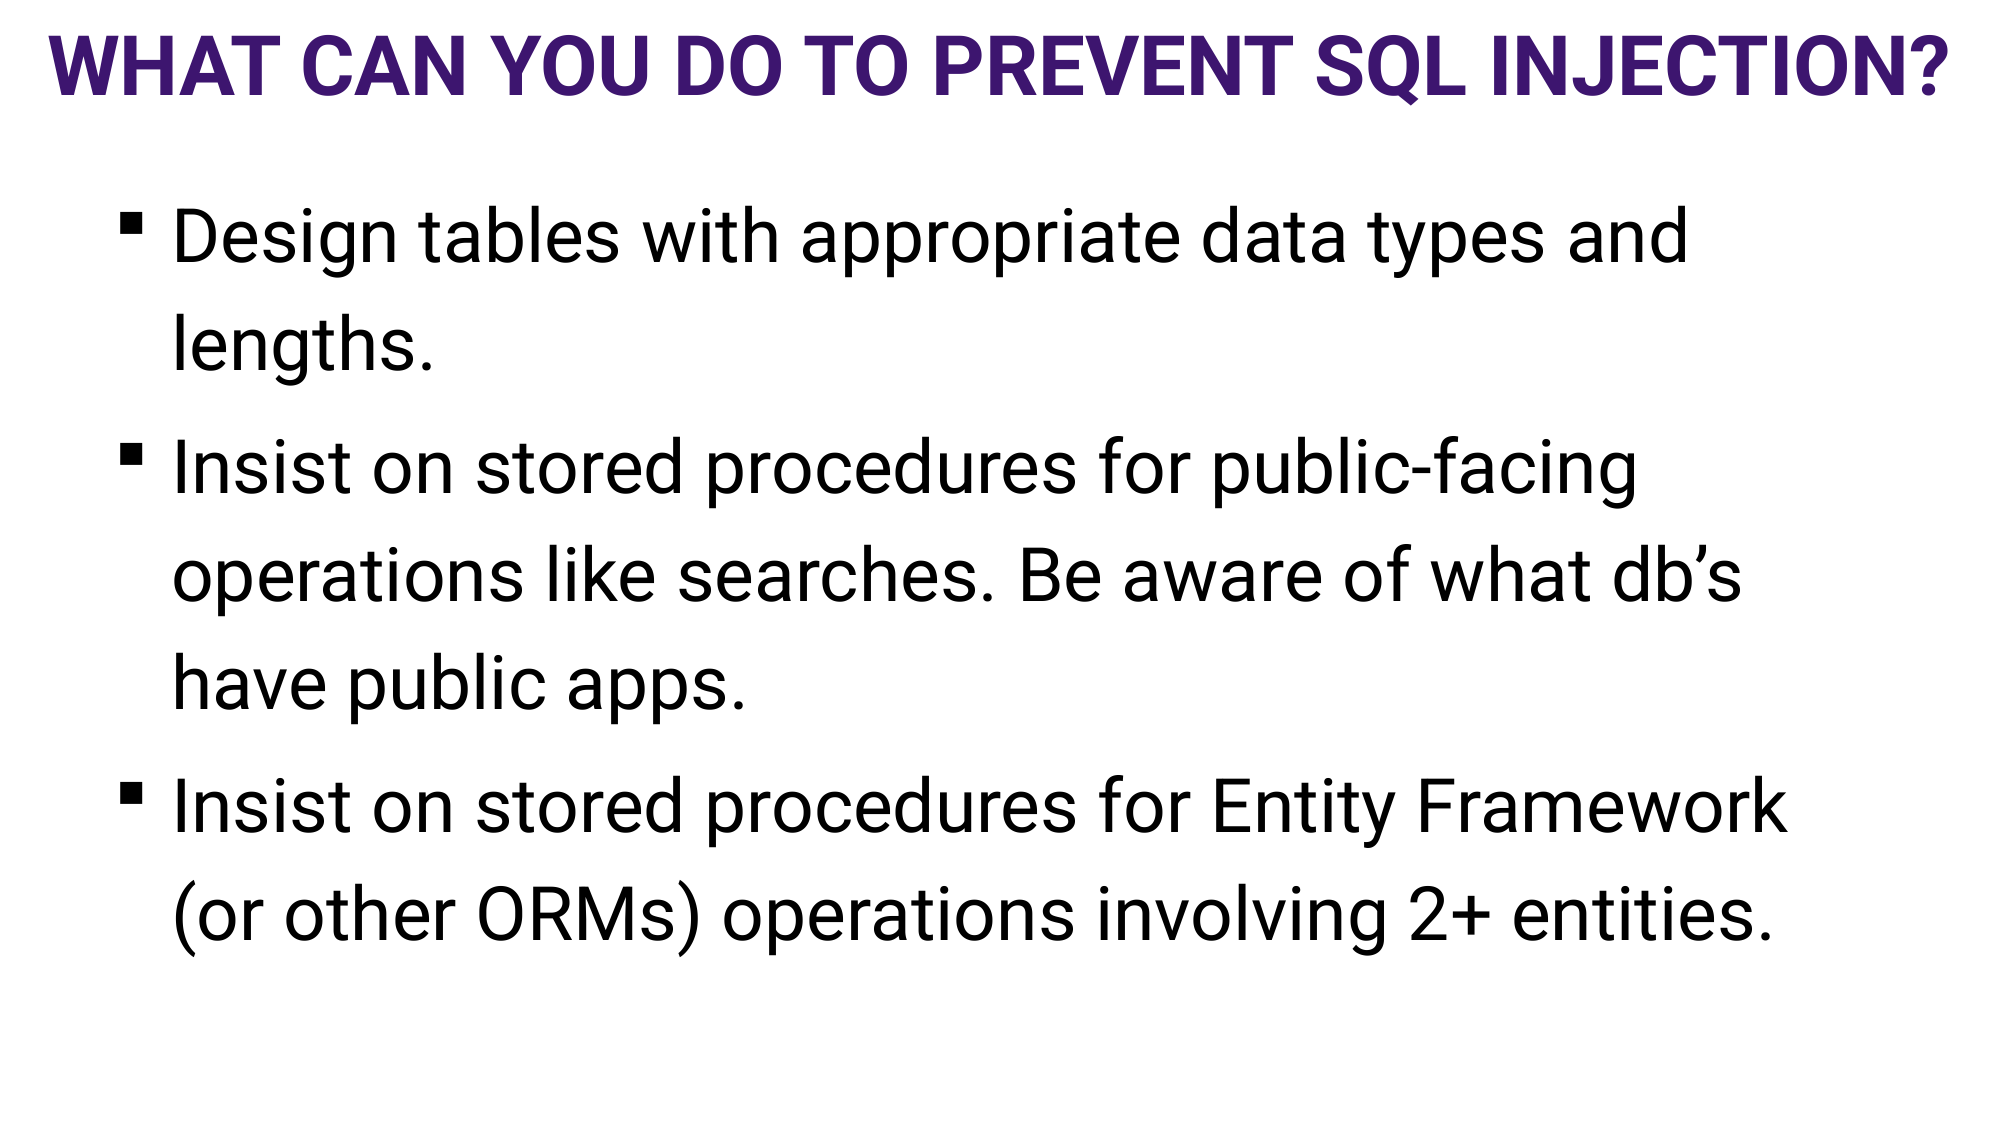

# what can you do to prevent SQL Injection?
Design tables with appropriate data types and lengths.
Insist on stored procedures for public-facing operations like searches. Be aware of what db’s have public apps.
Insist on stored procedures for Entity Framework (or other ORMs) operations involving 2+ entities.